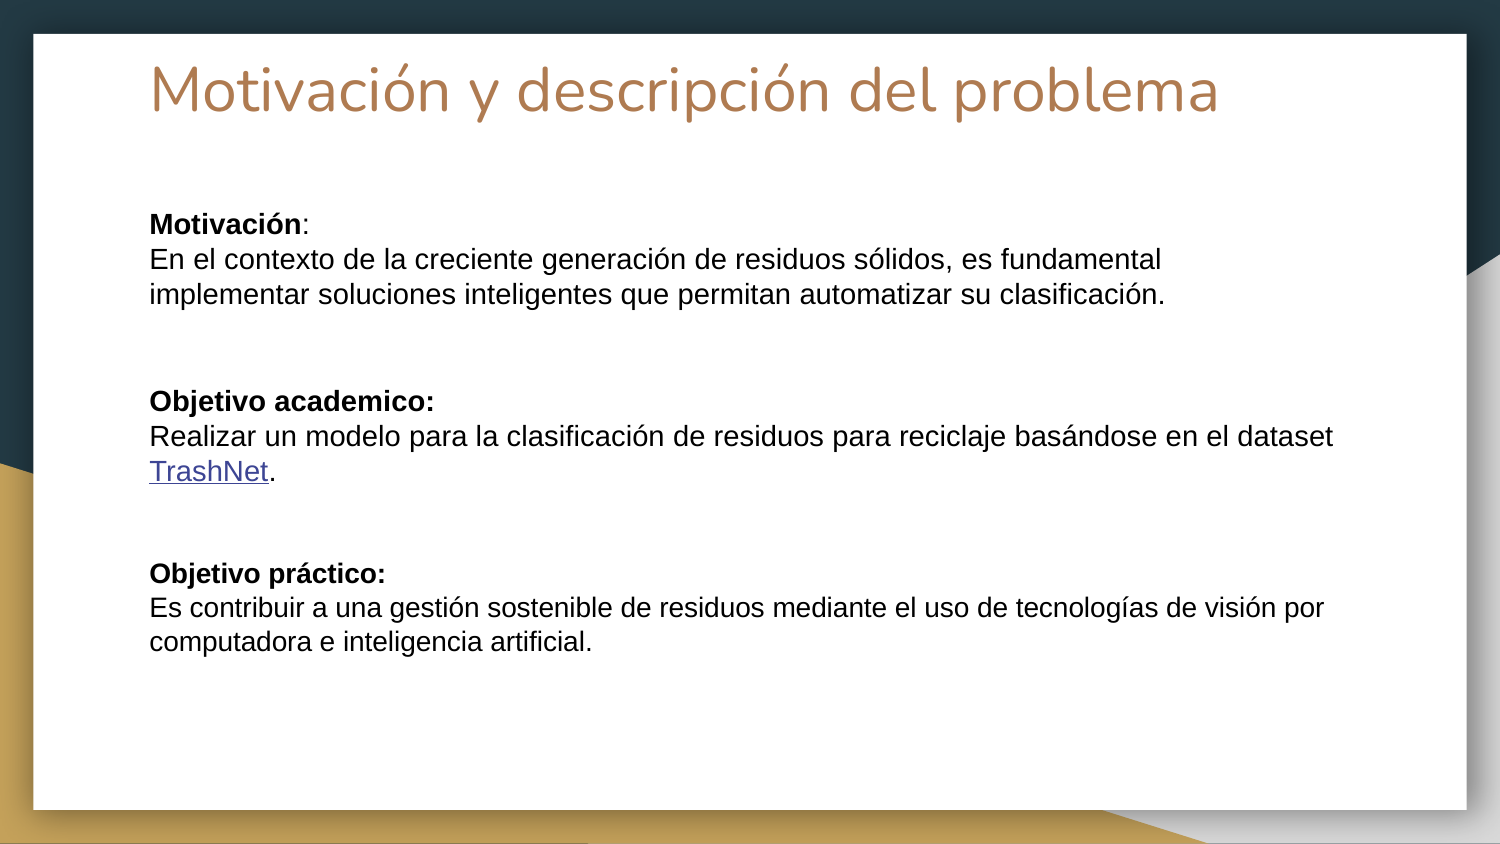

# Motivación y descripción del problema
Motivación:
En el contexto de la creciente generación de residuos sólidos, es fundamental implementar soluciones inteligentes que permitan automatizar su clasificación.
Objetivo academico:
Realizar un modelo para la clasificación de residuos para reciclaje basándose en el dataset TrashNet.
Objetivo práctico:
Es contribuir a una gestión sostenible de residuos mediante el uso de tecnologías de visión por computadora e inteligencia artificial.